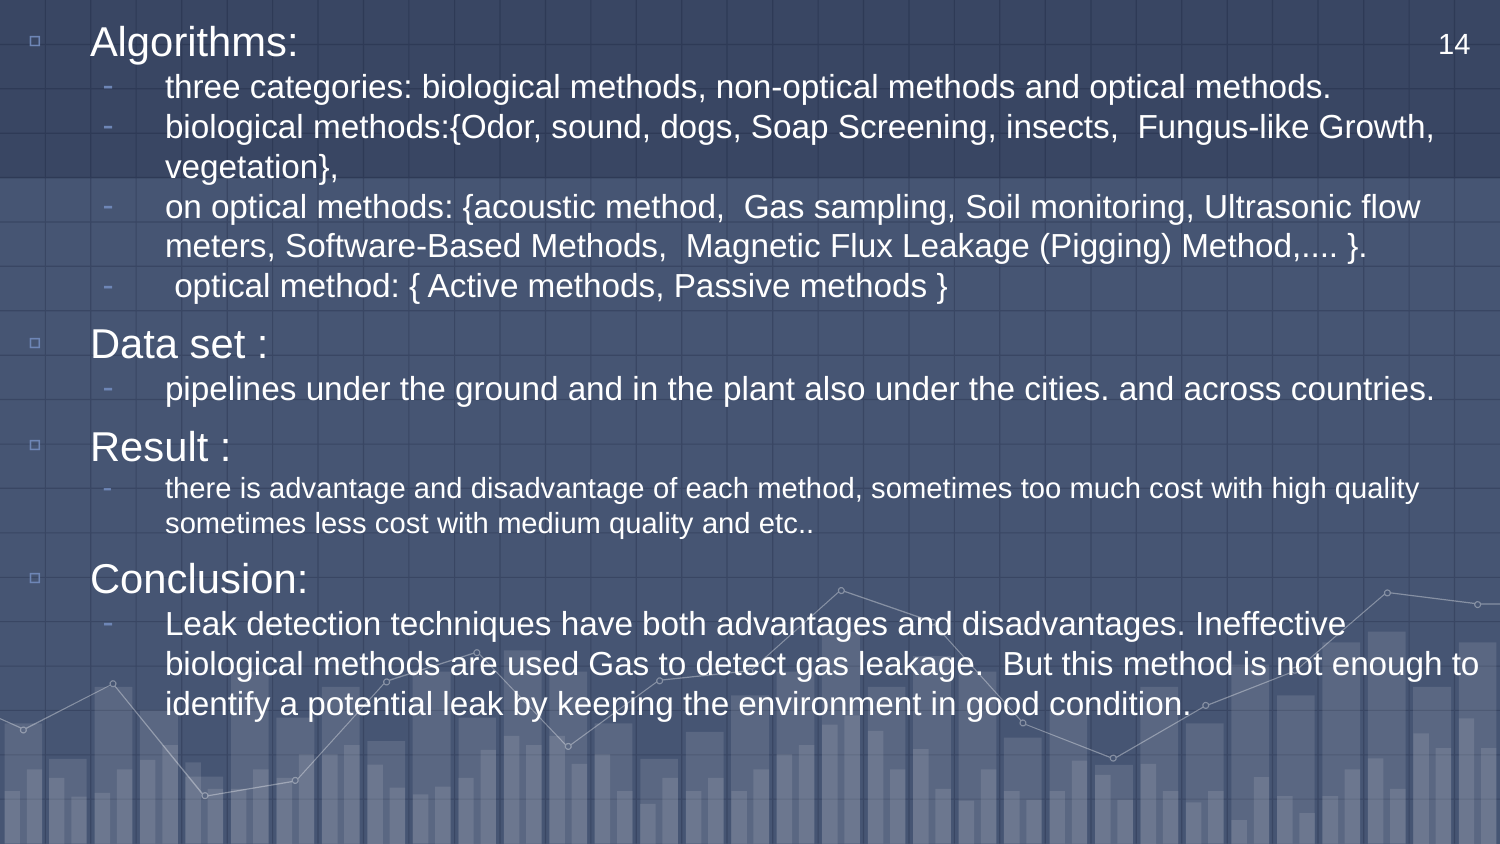

14
Algorithms:
three categories: biological methods, non-optical methods and optical methods.
biological methods:{Odor, sound, dogs, Soap Screening, insects,  Fungus-like Growth, vegetation},
on optical methods: {acoustic method,  Gas sampling, Soil monitoring, Ultrasonic flow meters, Software-Based Methods,  Magnetic Flux Leakage (Pigging) Method,.... }.
 optical method: { Active methods, Passive methods }
Data set :
pipelines under the ground and in the plant also under the cities. and across countries.
Result :
there is advantage and disadvantage of each method, sometimes too much cost with high quality sometimes less cost with medium quality and etc..
Conclusion:
Leak detection techniques have both advantages and disadvantages. Ineffective biological methods are used Gas to detect gas leakage.  But this method is not enough to identify a potential leak by keeping the environment in good condition.